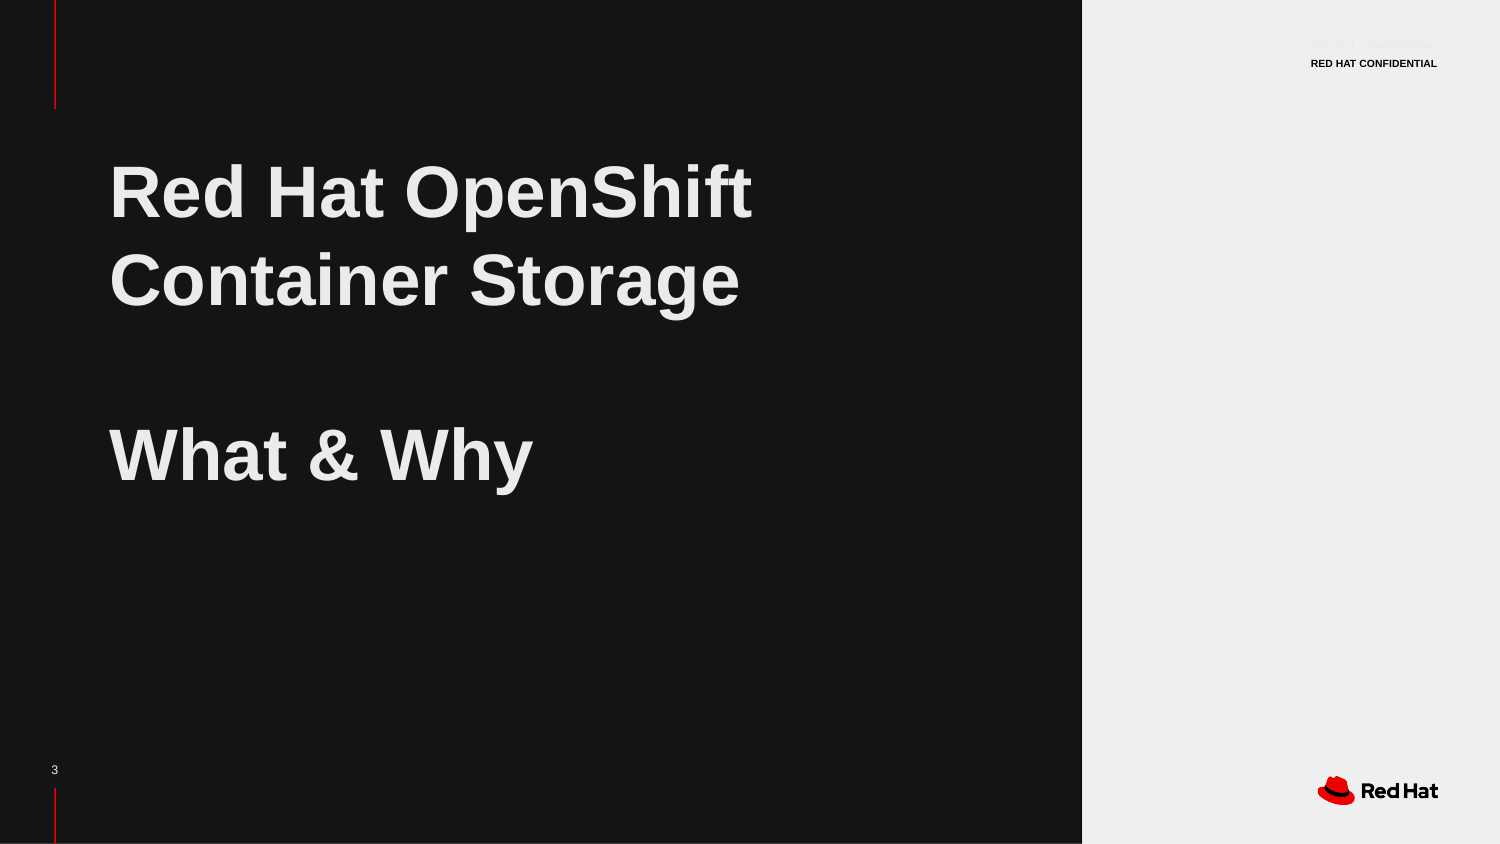

# Red Hat OpenShift Container Storage

What & Why
3